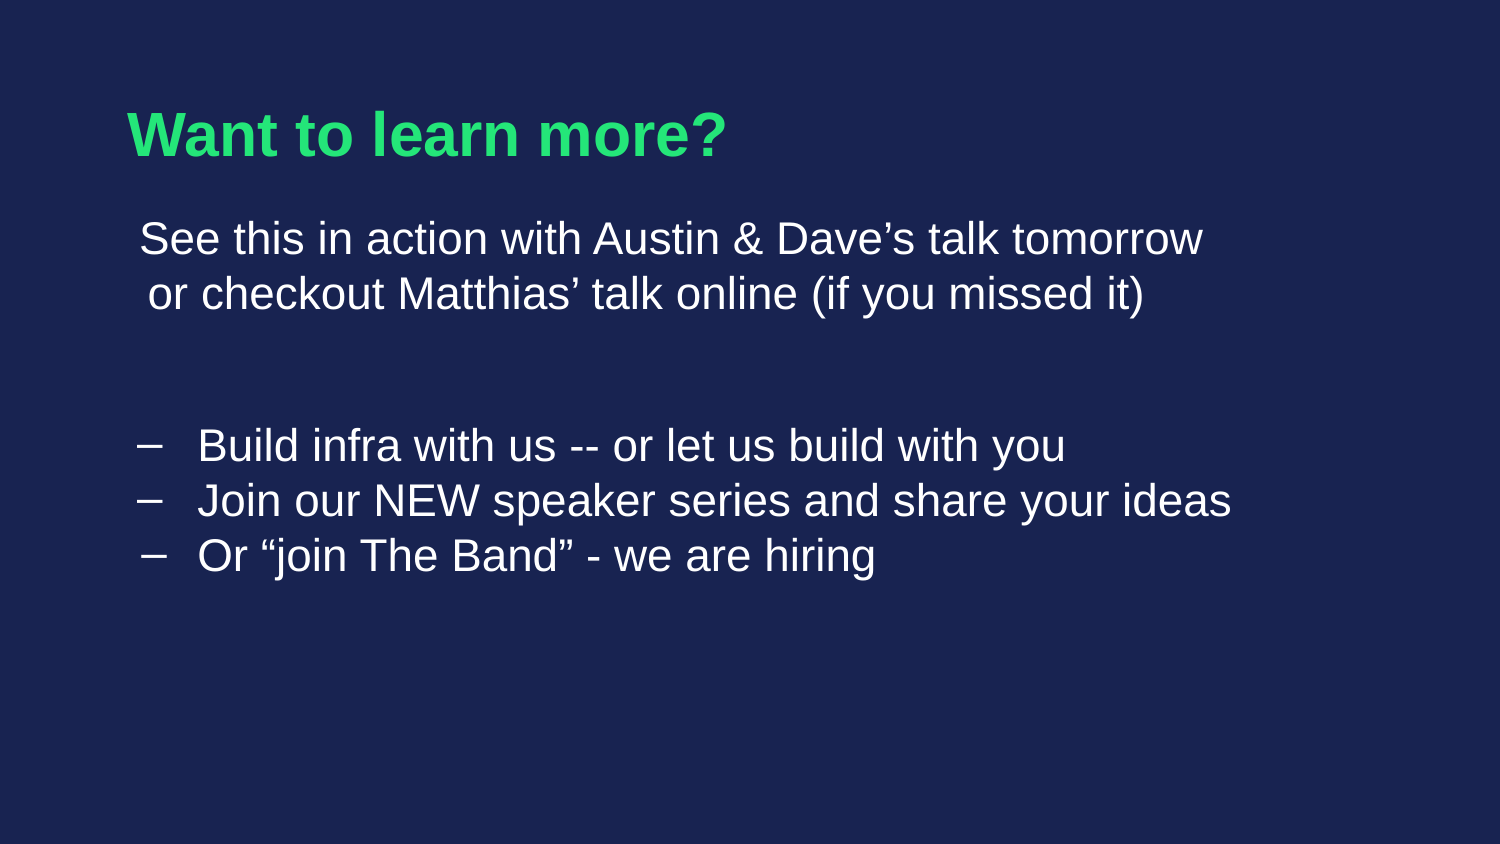

# Want to learn more?
See this in action with Austin & Dave’s talk tomorrow or checkout Matthias’ talk online (if you missed it)

Build infra with us -- or let us build with you
Join our NEW speaker series and share your ideas
Or “join The Band” - we are hiring